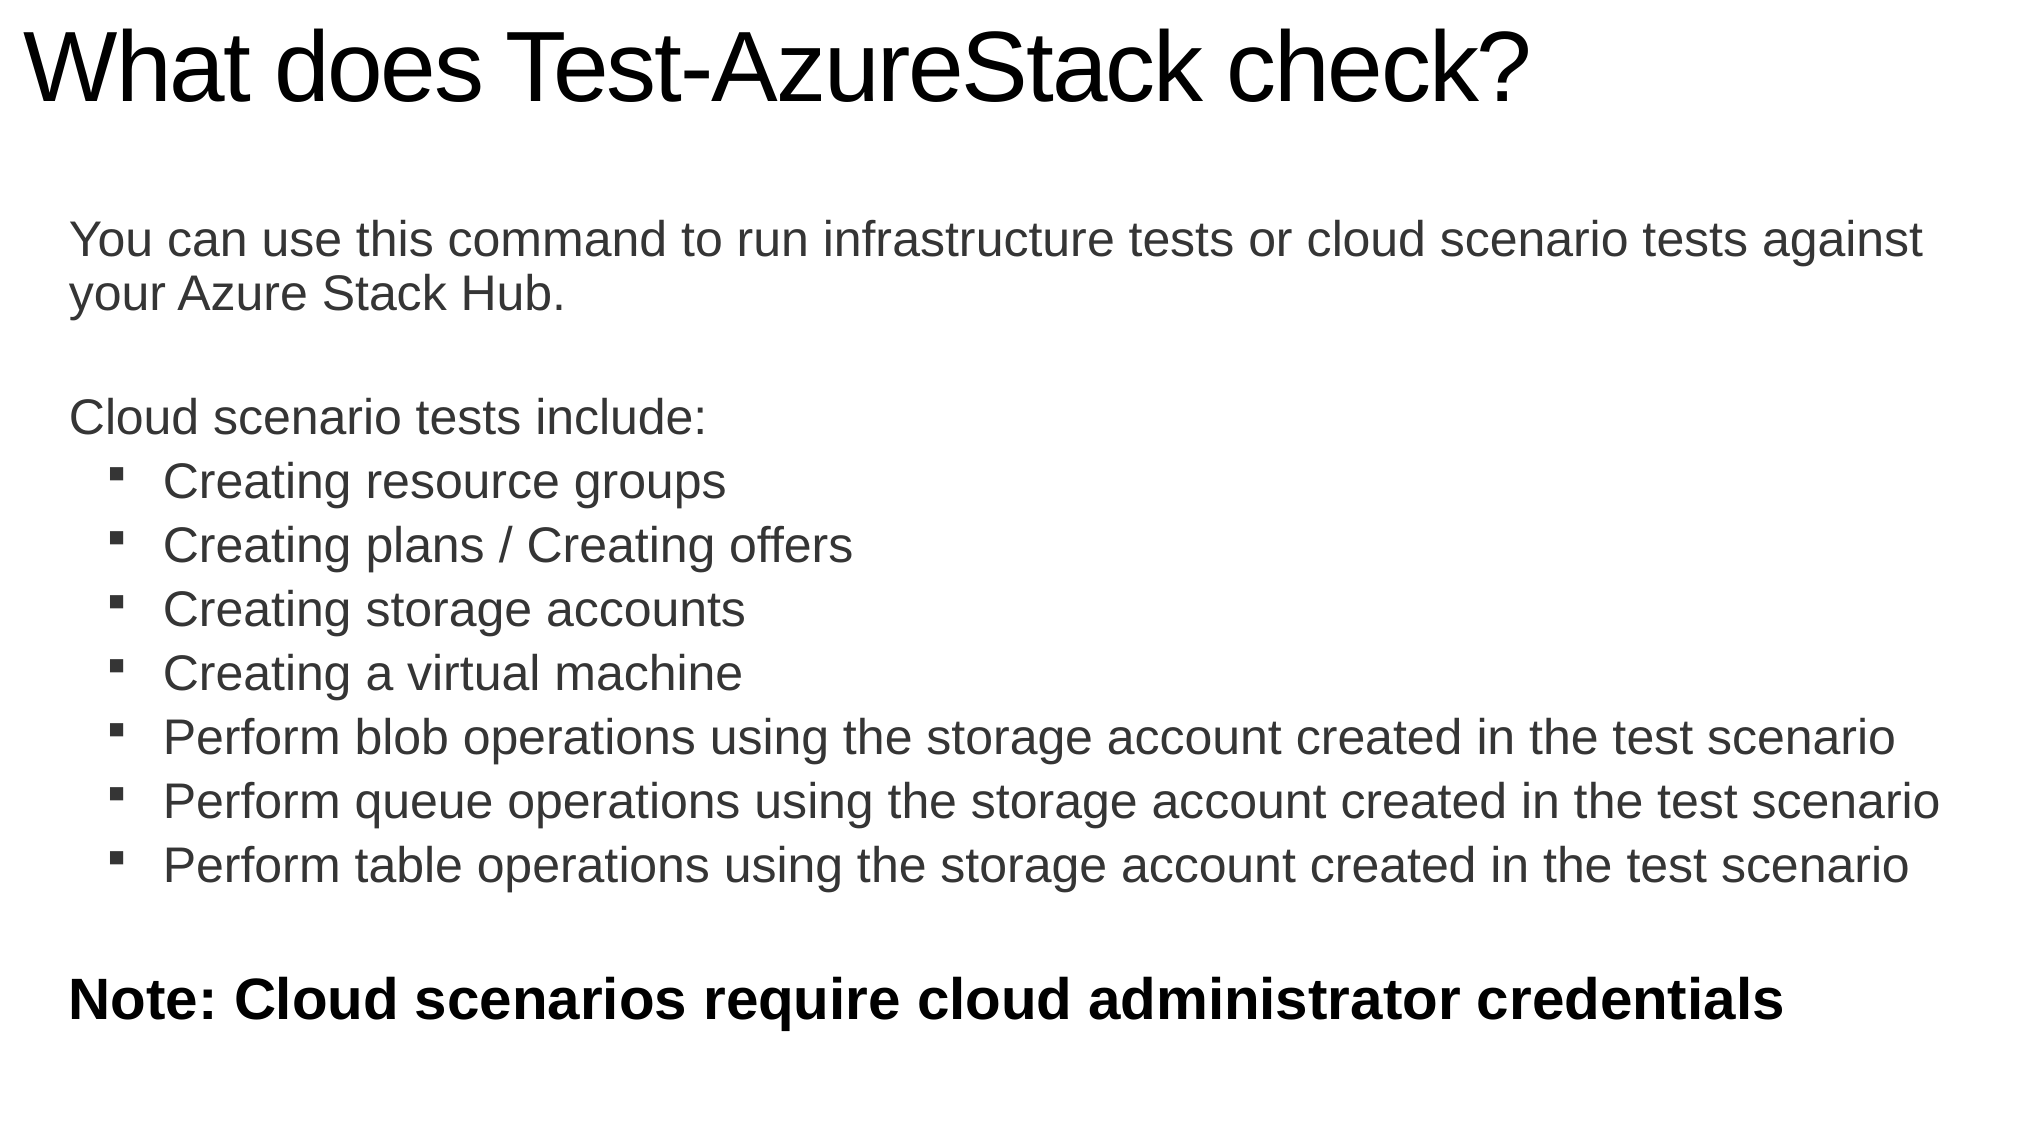

# What does Test-AzureStack check?
You can use this command to run infrastructure tests or cloud scenario tests against your Azure Stack Hub.
Cloud scenario tests include:
Creating resource groups
Creating plans / Creating offers
Creating storage accounts
Creating a virtual machine
Perform blob operations using the storage account created in the test scenario
Perform queue operations using the storage account created in the test scenario
Perform table operations using the storage account created in the test scenario

Note: Cloud scenarios require cloud administrator credentials